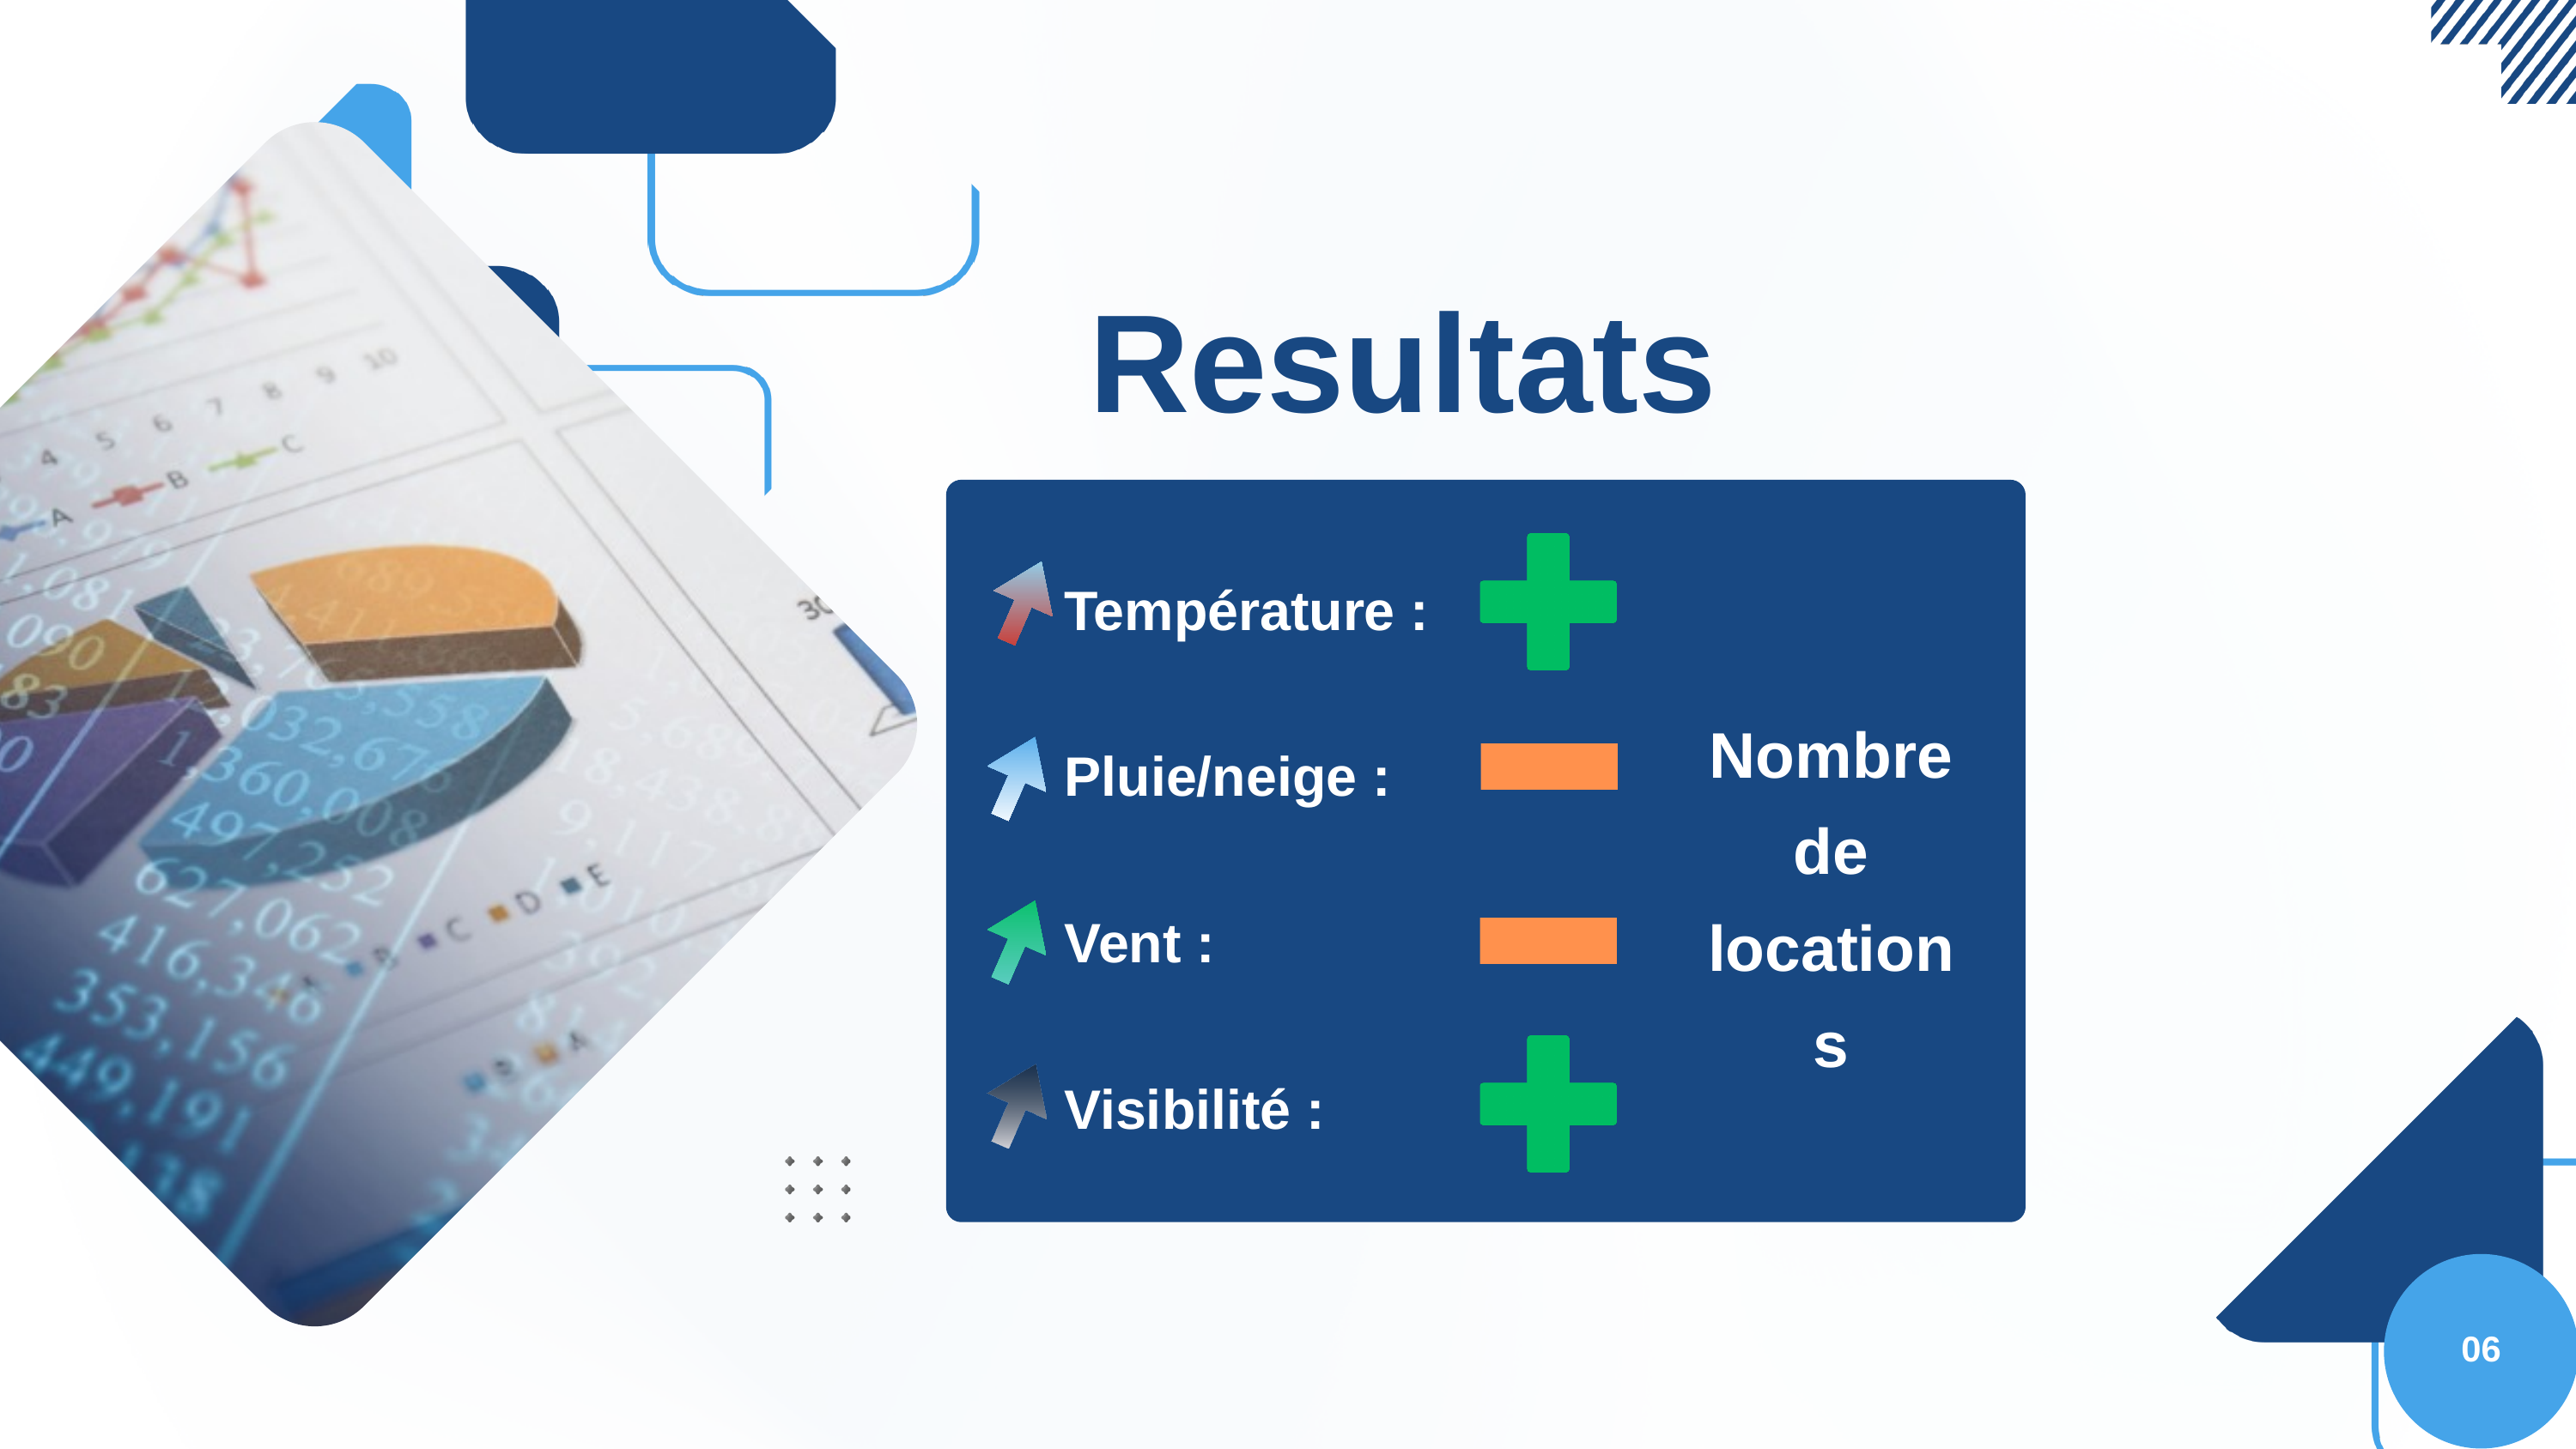

Resultats

Température :

Pluie/neige :

Vent :

Visibilité :
Nombre de locations

06